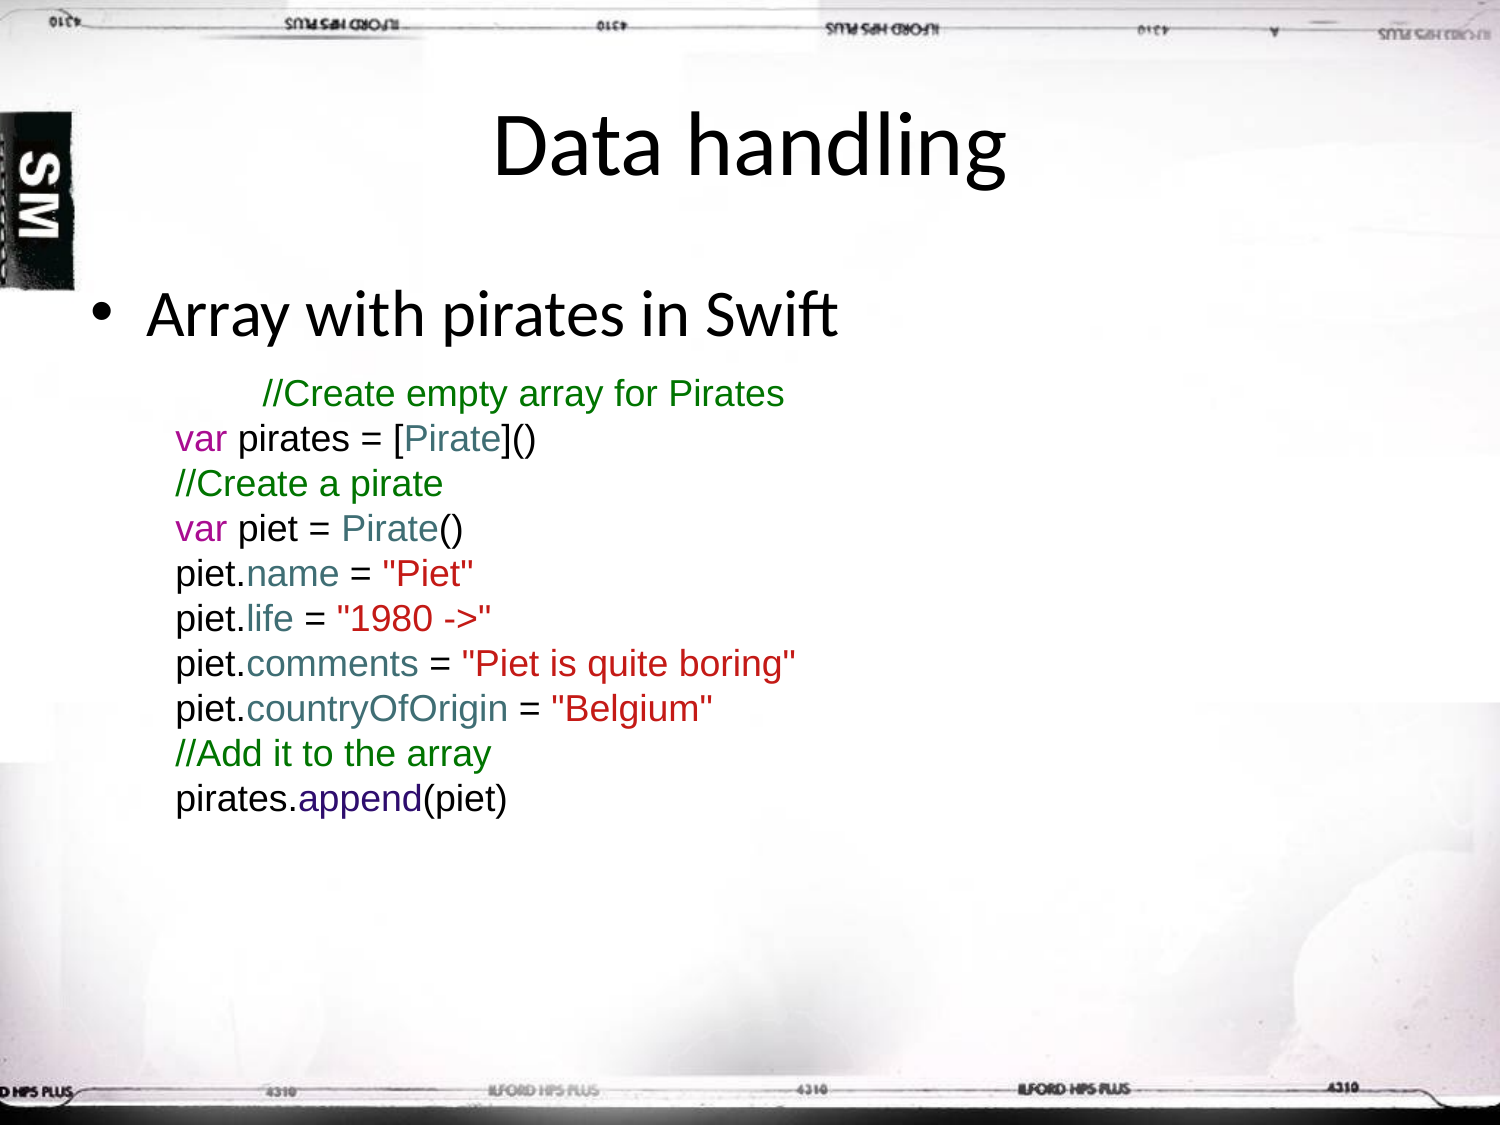

# Data handling
Array with pirates in Swift
 	  //Create empty array for Pirates
        var pirates = [Pirate]()
        //Create a pirate
        var piet = Pirate()
        piet.name = "Piet"
        piet.life = "1980 ->"
        piet.comments = "Piet is quite boring"
        piet.countryOfOrigin = "Belgium"
        //Add it to the array
        pirates.append(piet)